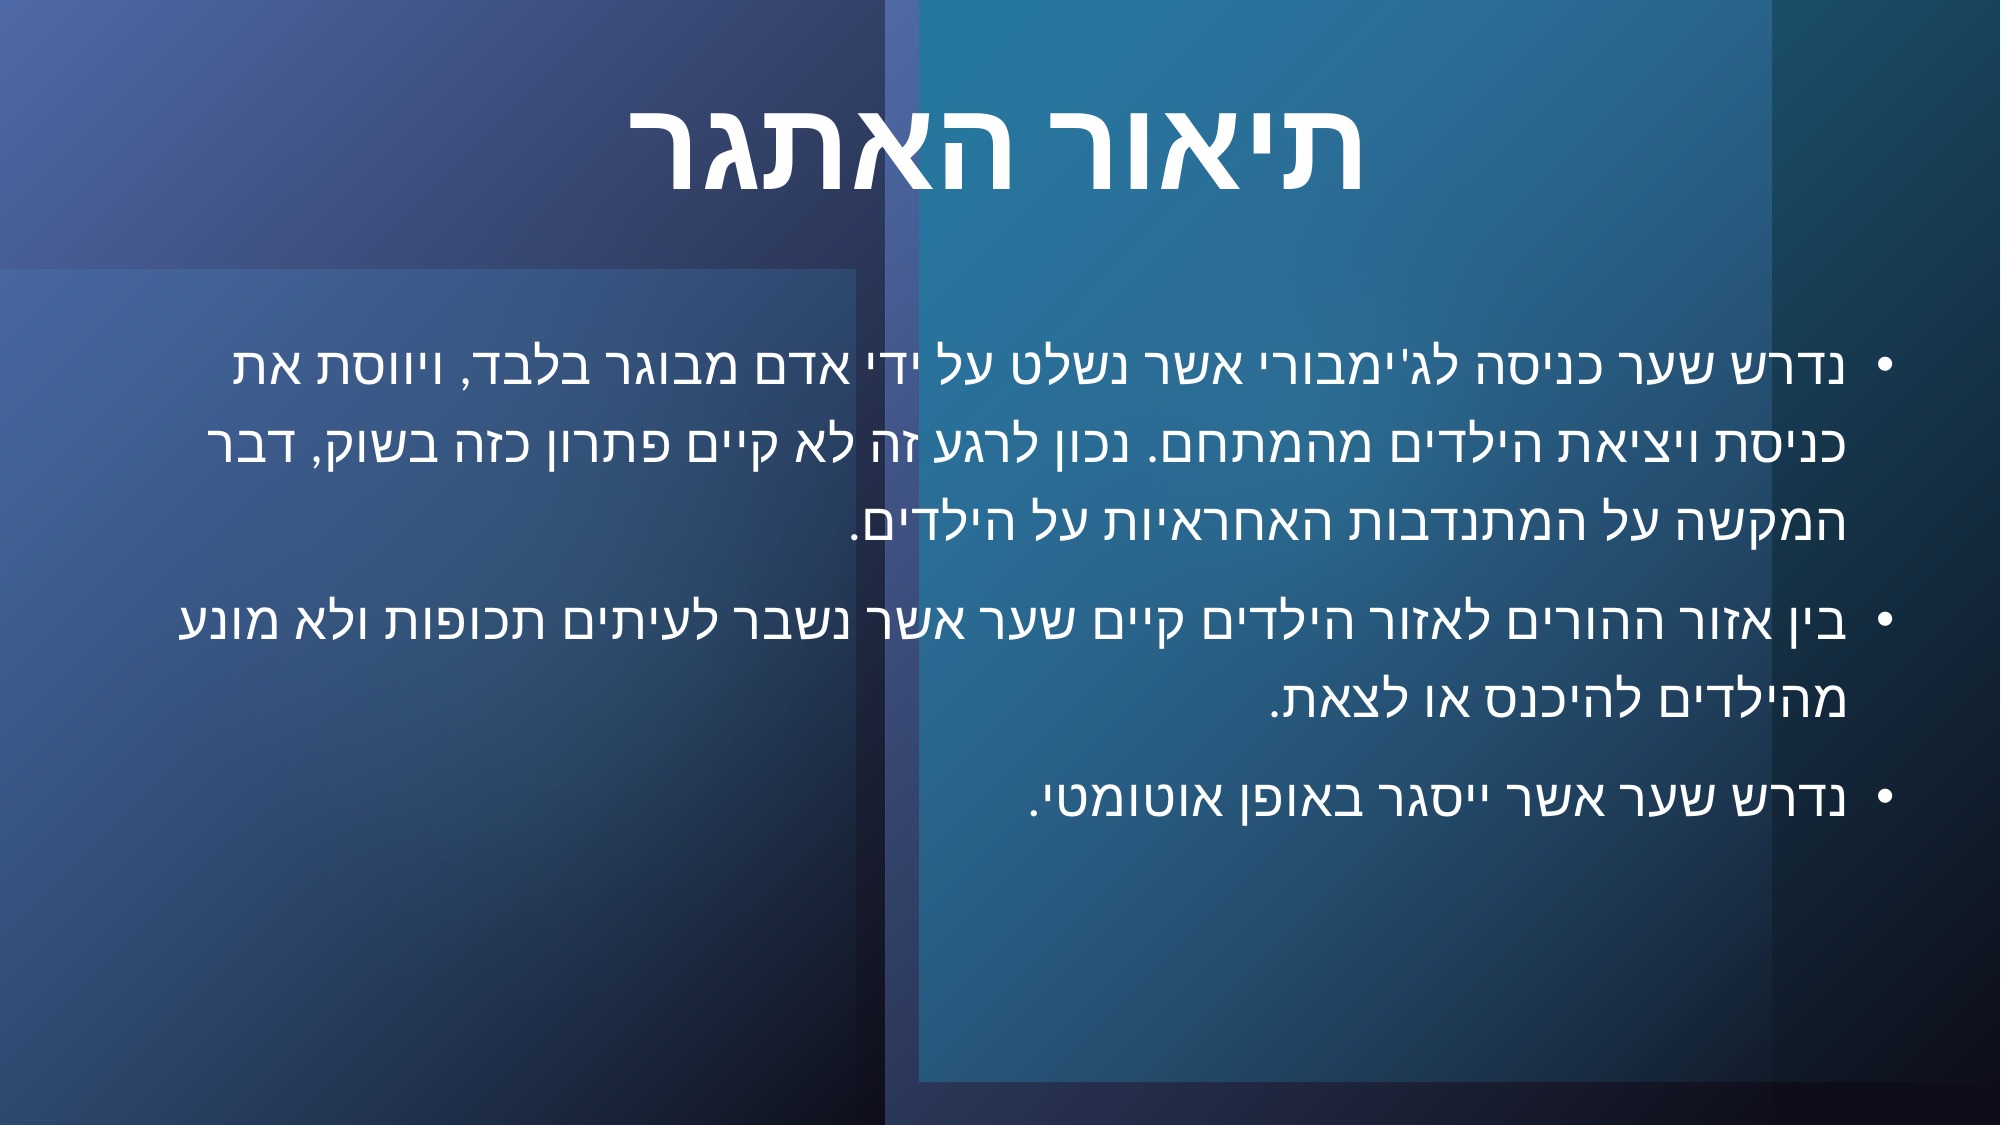

# תיאור האתגר
נדרש שער כניסה לג'ימבורי אשר נשלט על ידי אדם מבוגר בלבד, ויווסת את כניסת ויציאת הילדים מהמתחם. נכון לרגע זה לא קיים פתרון כזה בשוק, דבר המקשה על המתנדבות האחראיות על הילדים.
בין אזור ההורים לאזור הילדים קיים שער אשר נשבר לעיתים תכופות ולא מונע מהילדים להיכנס או לצאת.
נדרש שער אשר ייסגר באופן אוטומטי.